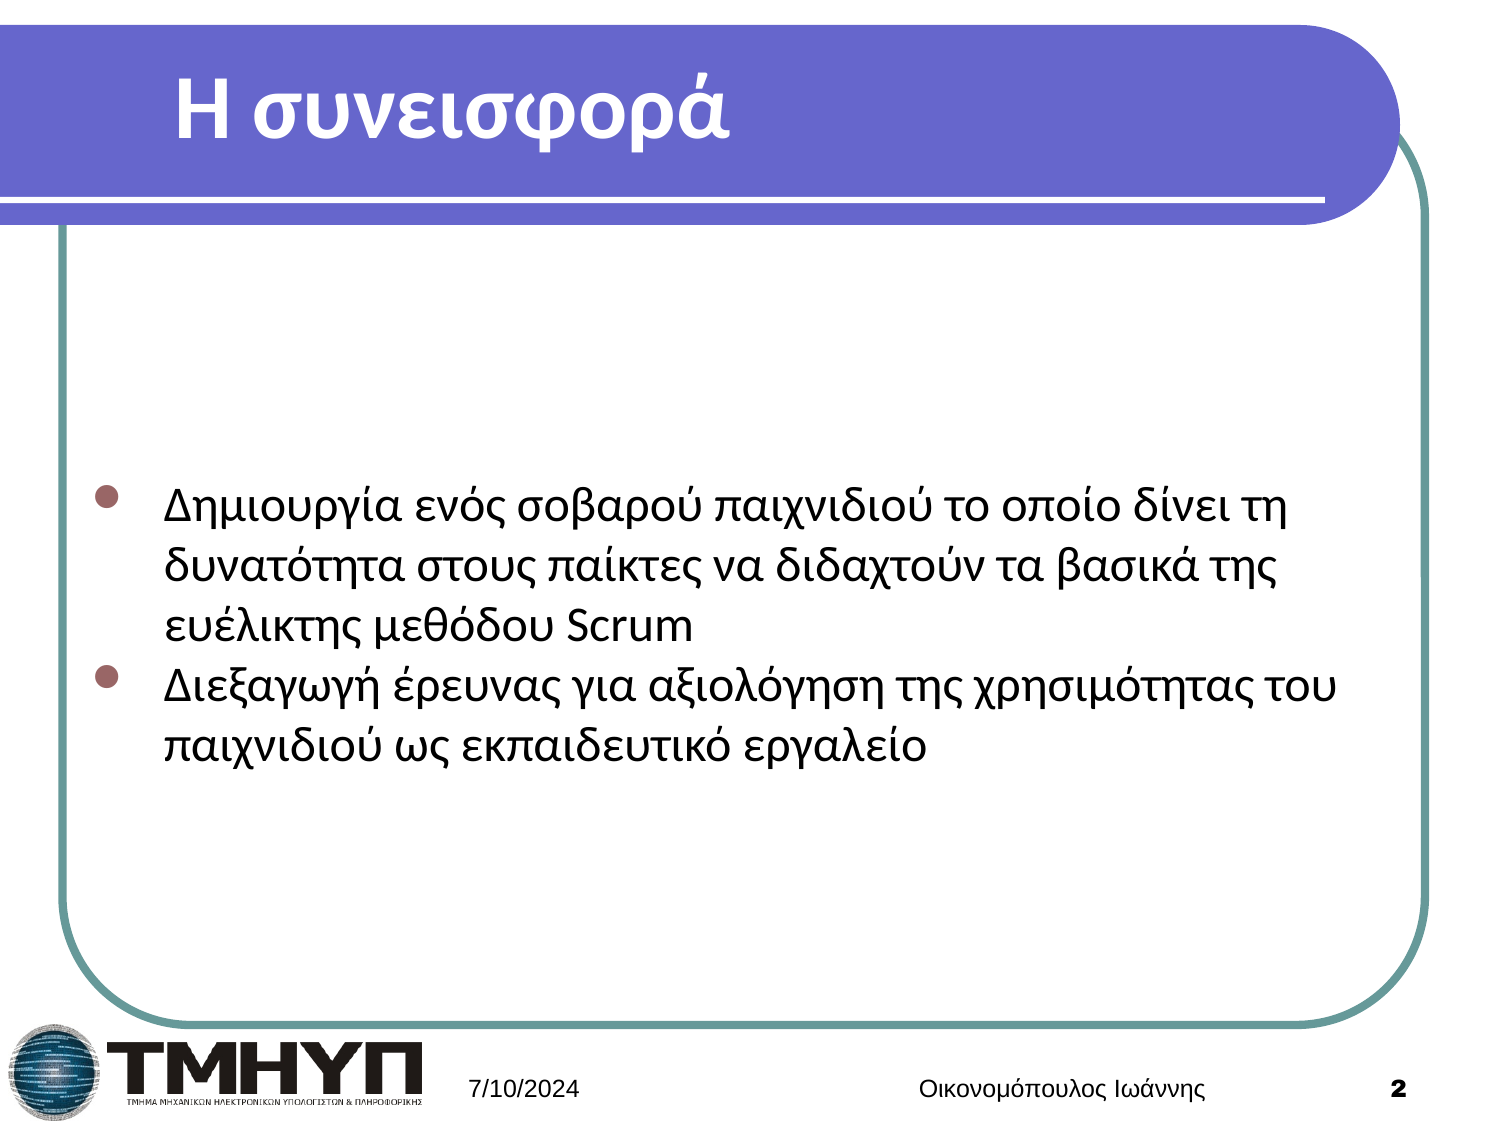

# Η συνεισφορά
Δημιουργία ενός σοβαρού παιχνιδιού το οποίο δίνει τη δυνατότητα στους παίκτες να διδαχτούν τα βασικά της ευέλικτης μεθόδου Scrum
Διεξαγωγή έρευνας για αξιολόγηση της χρησιμότητας του παιχνιδιού ως εκπαιδευτικό εργαλείο
7/10/2024
Οικονομόπουλος Ιωάννης
2